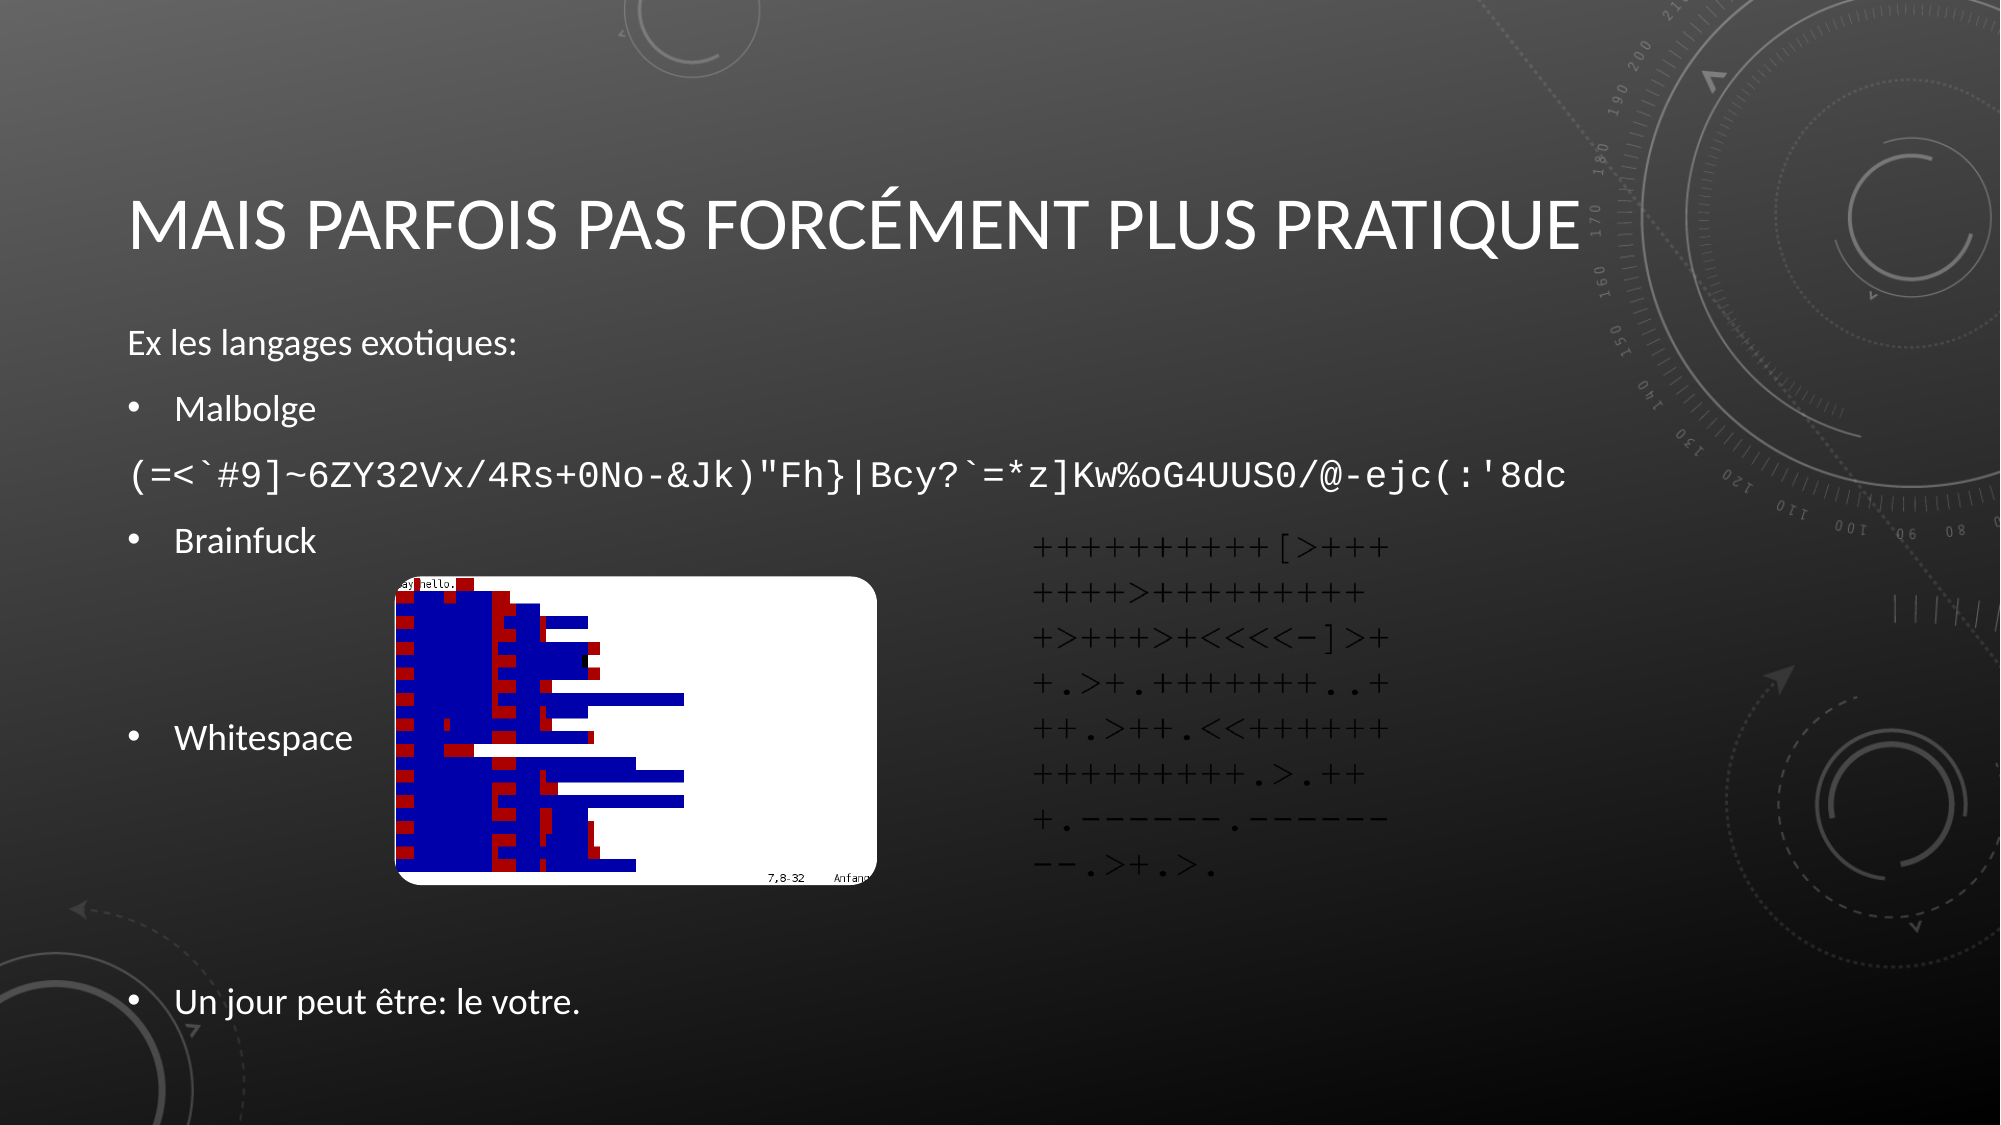

Mais parfois pas forcément plus pratique
Ex les langages exotiques:
Malbolge
(=<`#9]~6ZY32Vx/4Rs+0No-&Jk)"Fh}|Bcy?`=*z]Kw%oG4UUS0/@-ejc(:'8dc
Brainfuck

Whitespace

Un jour peut être: le votre.